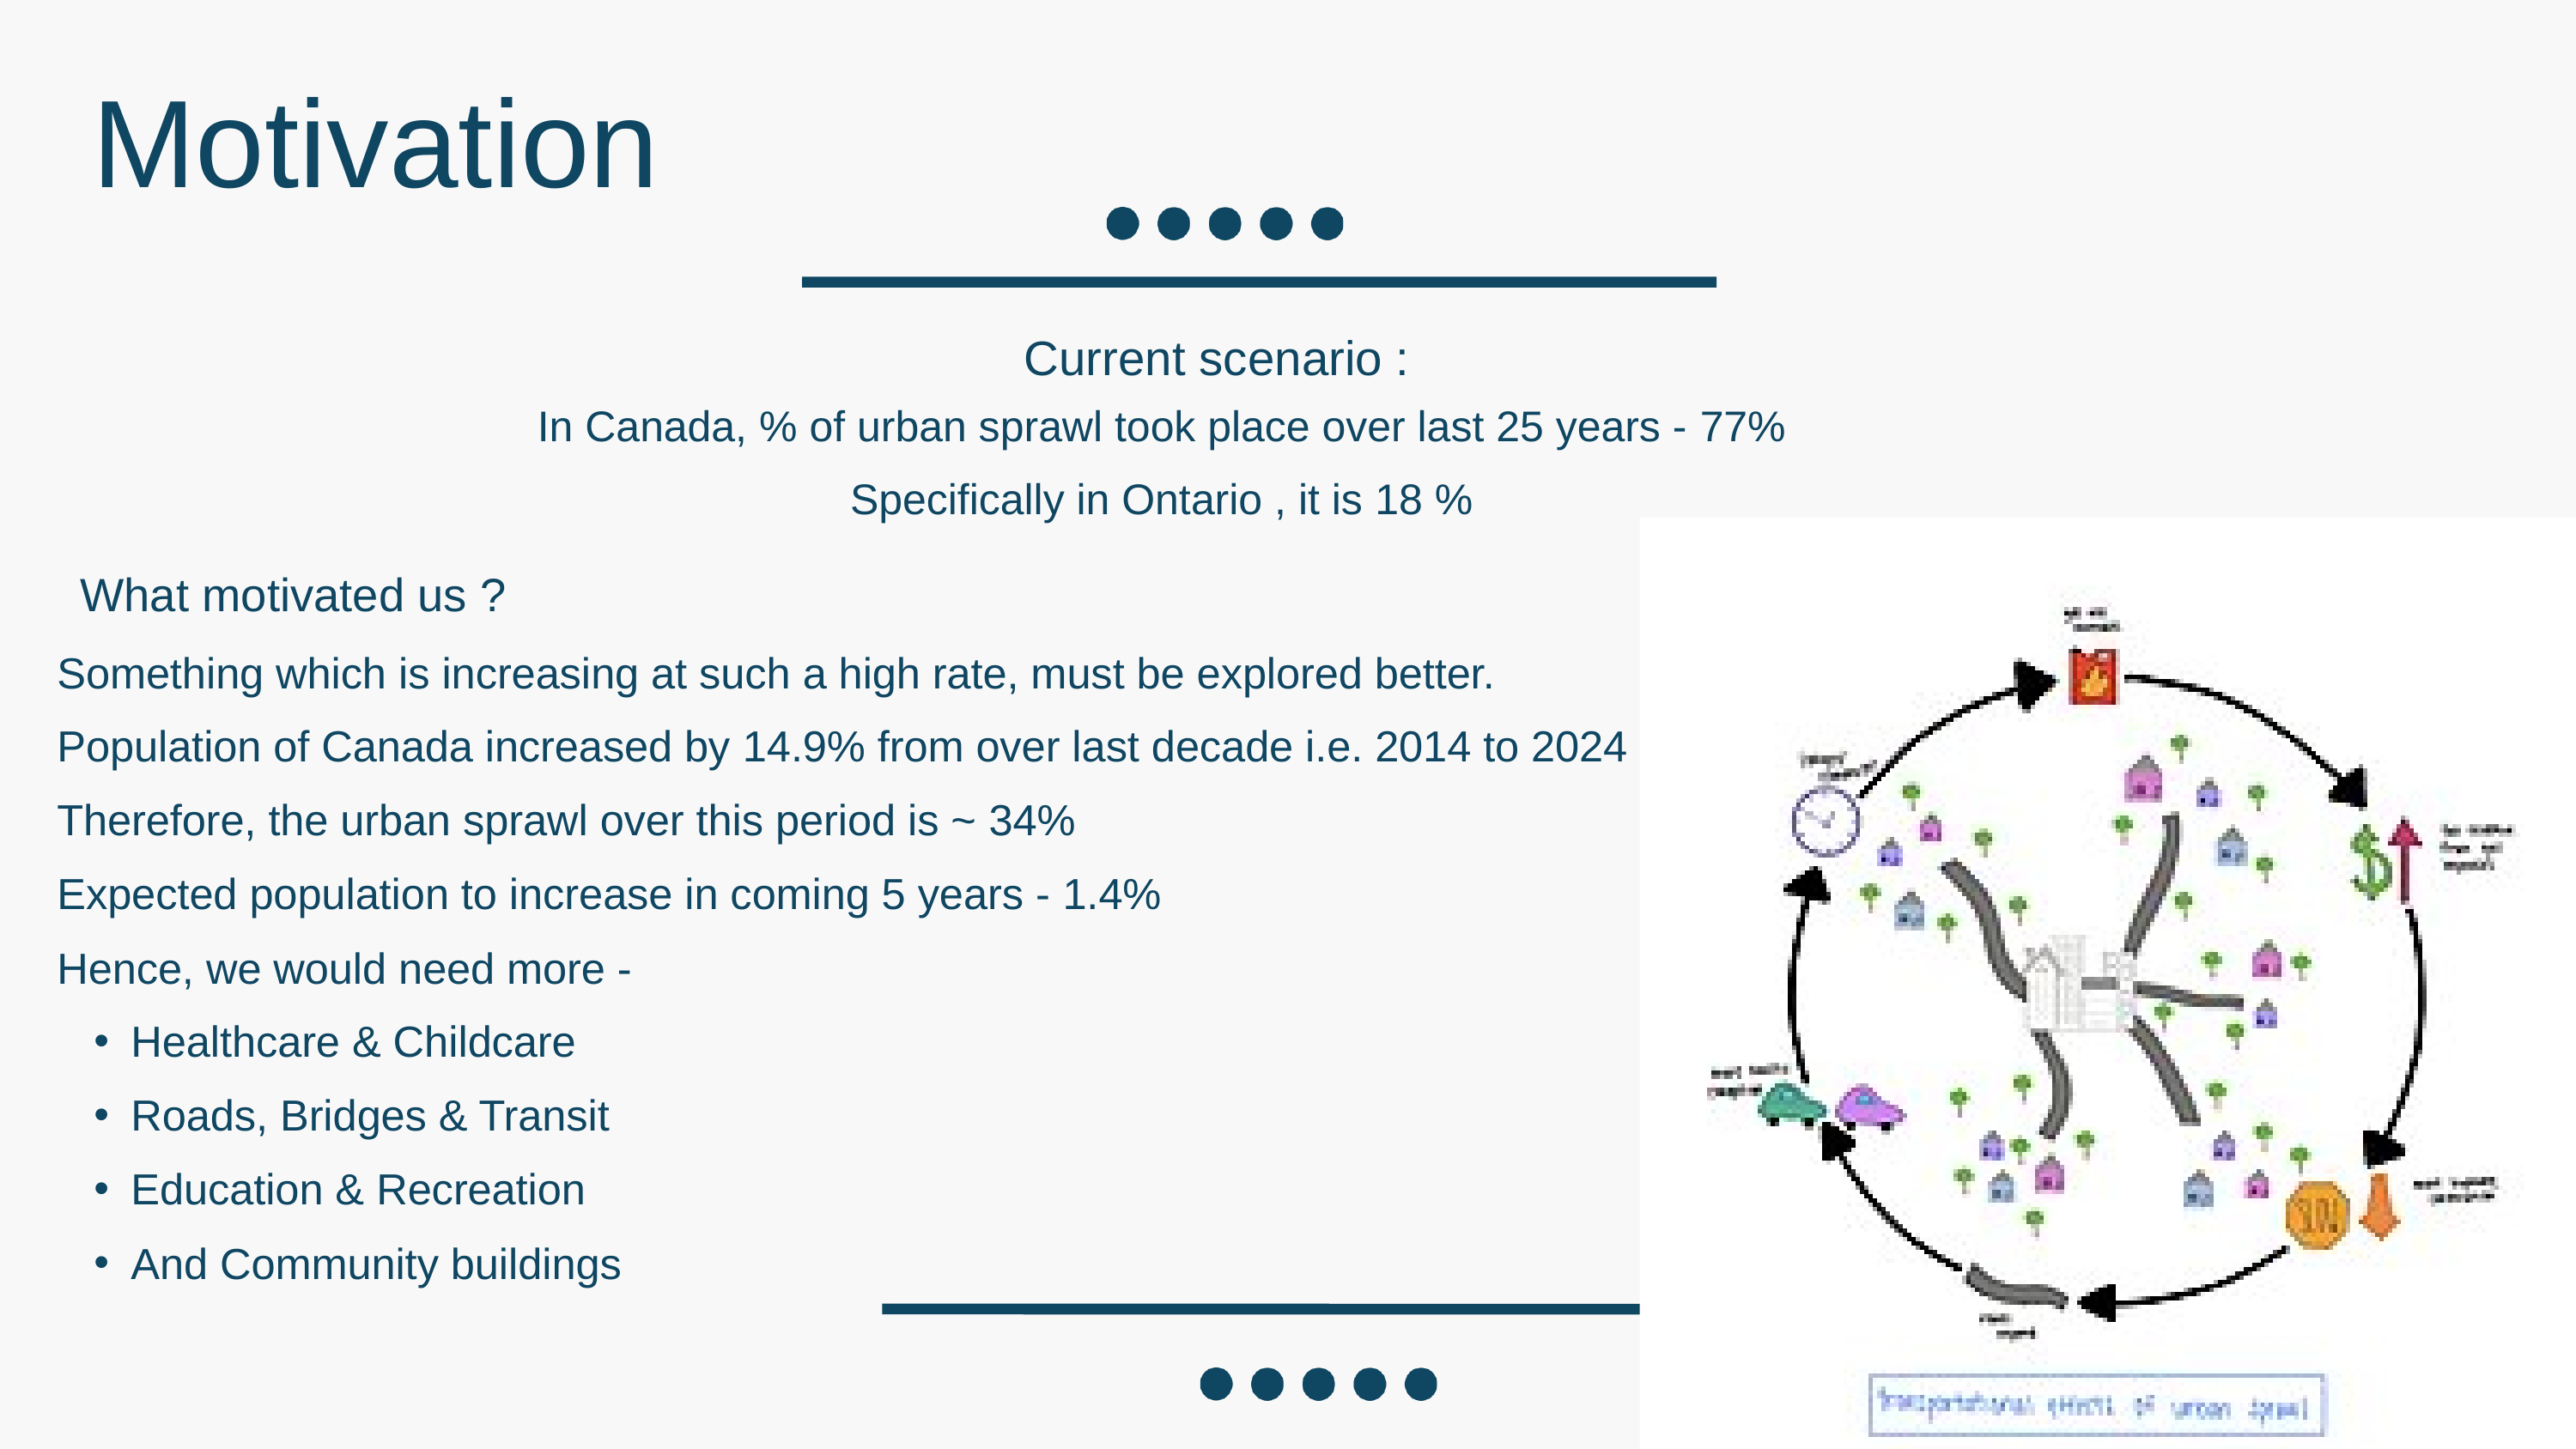

Motivation

Current scenario :
In Canada, % of urban sprawl took place over last 25 years - 77%
Specifically in Ontario , it is 18 %

What motivated us ?
Something which is increasing at such a high rate, must be explored better.
Population of Canada increased by 14.9% from over last decade i.e. 2014 to 2024
Therefore, the urban sprawl over this period is ~ 34%
Expected population to increase in coming 5 years - 1.4%
Hence, we would need more -
Healthcare & Childcare
Roads, Bridges & Transit
Education & Recreation
And Community buildings